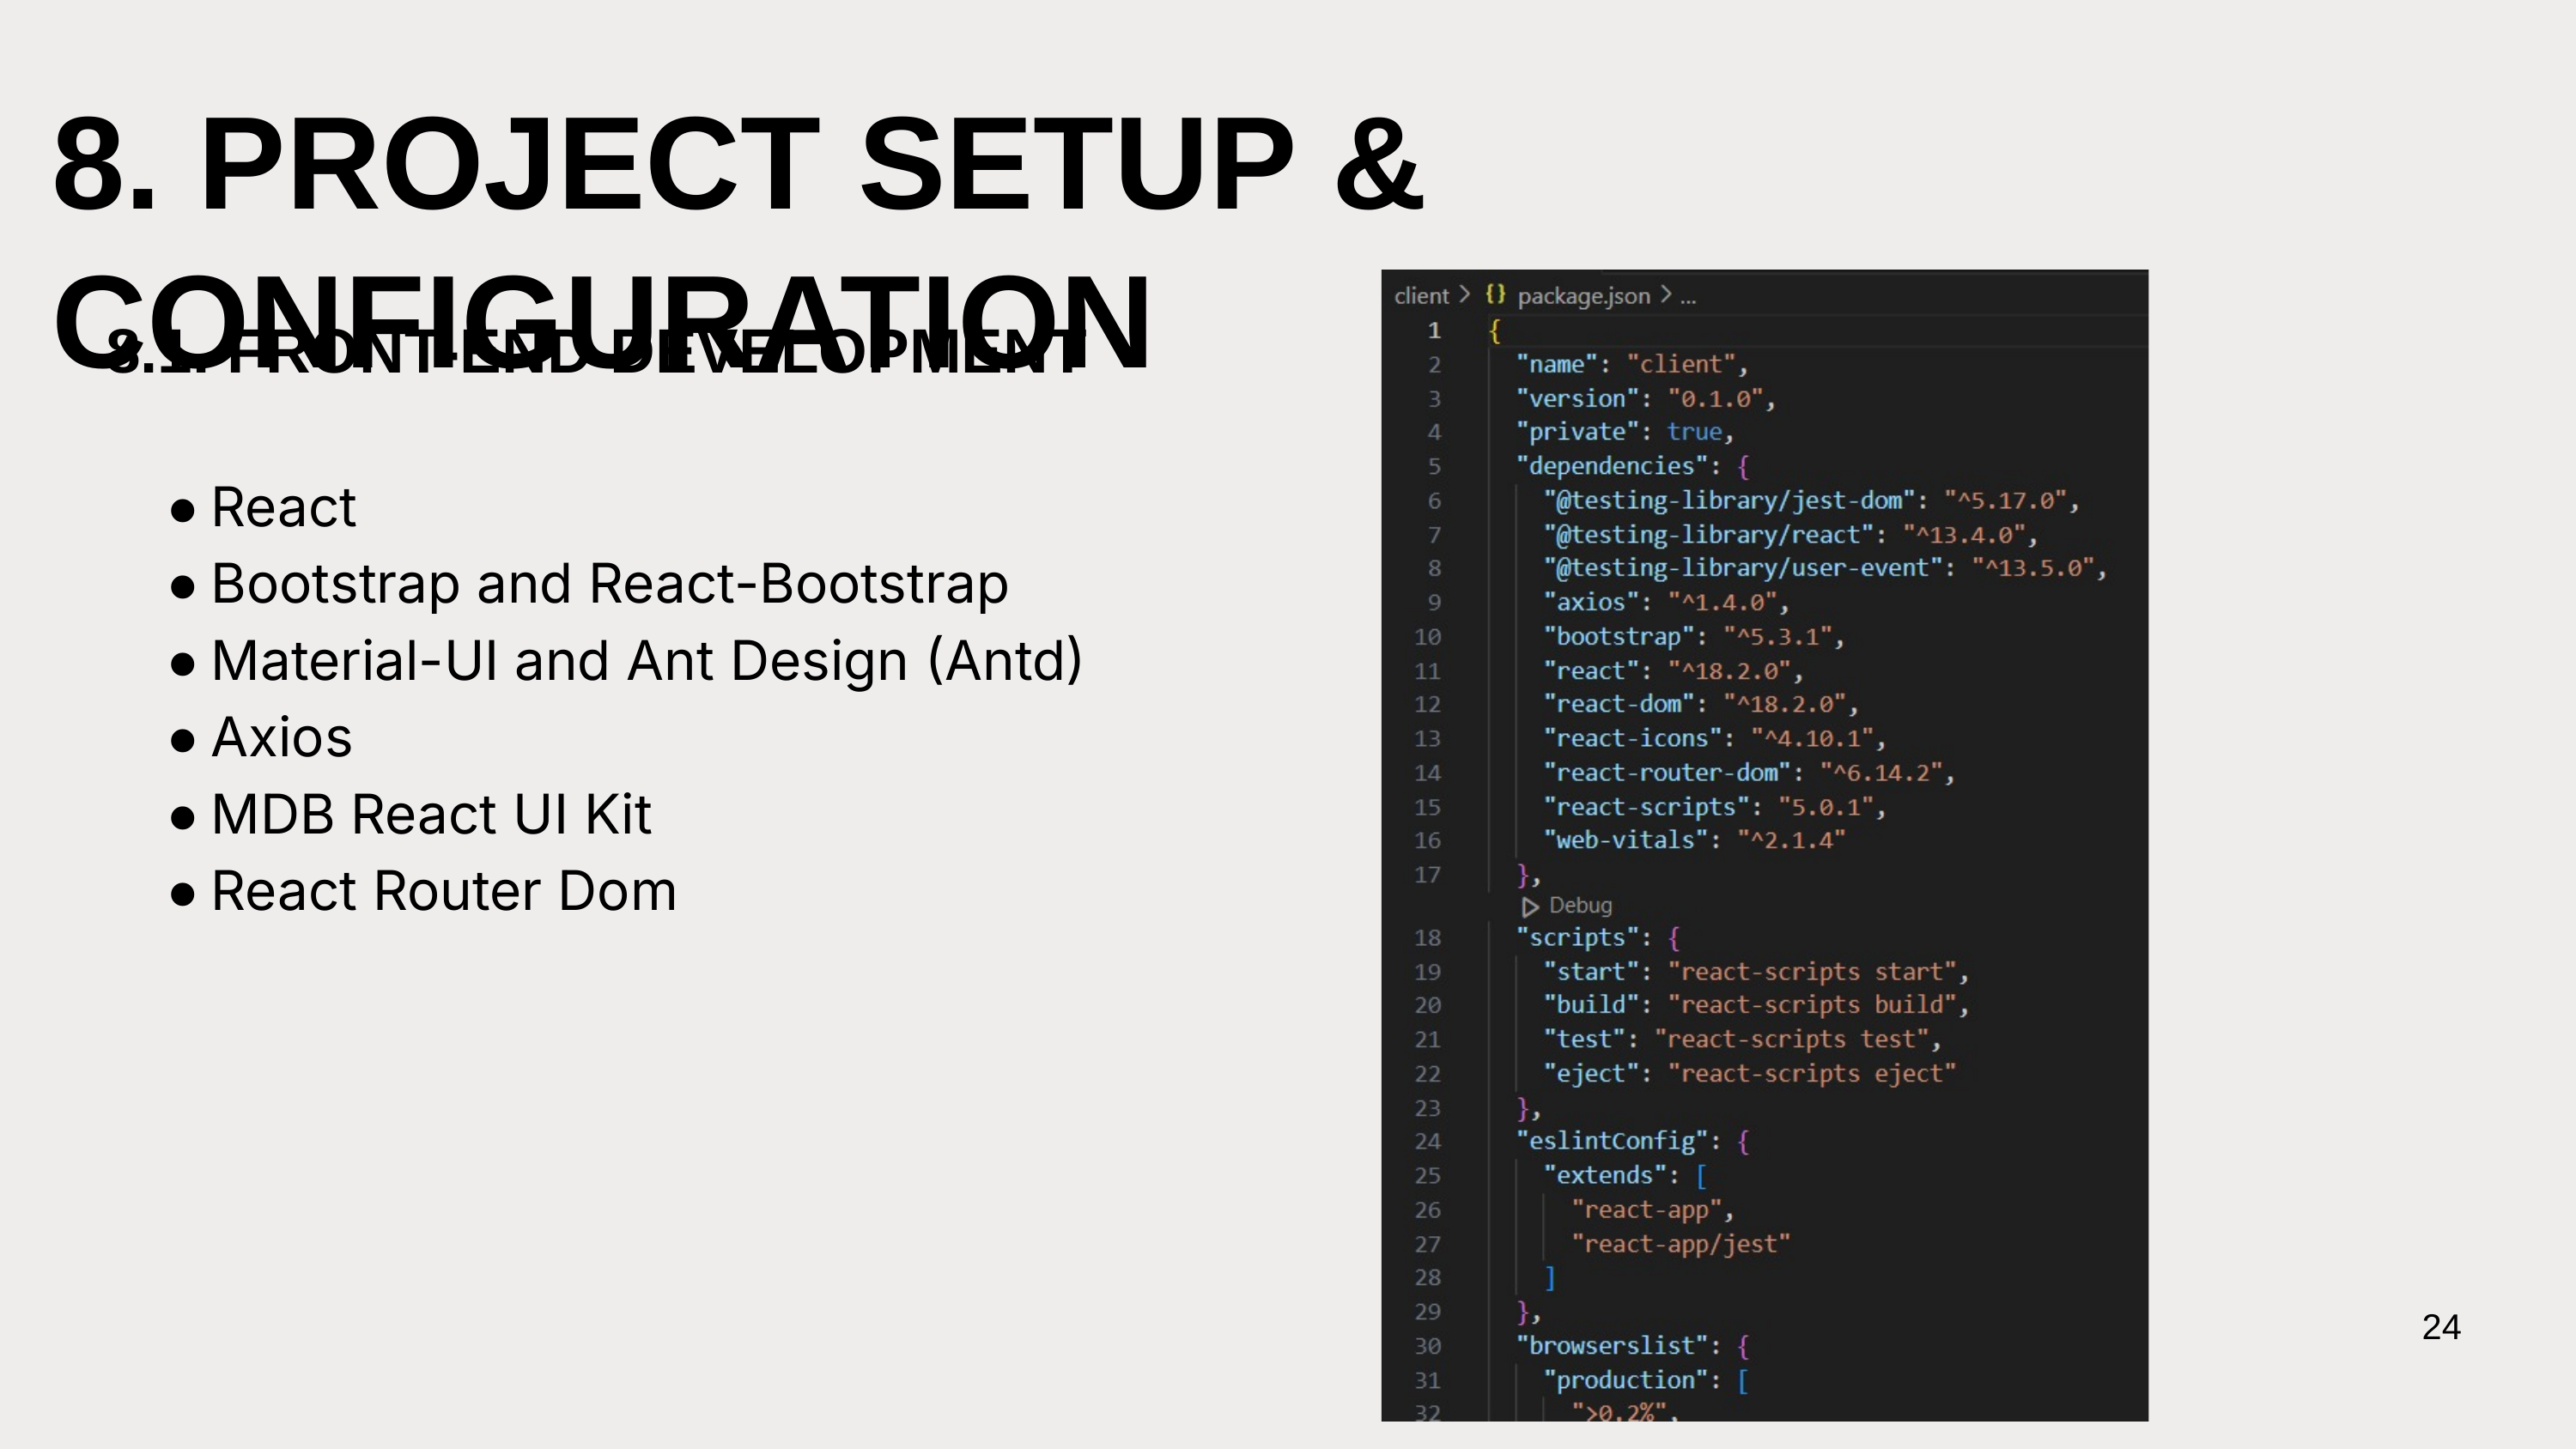

8. PROJECT SETUP & CONFIGURATION

8.1. FRONT-END DEVELOPMENT

⦁ React
⦁ Bootstrap and React-Bootstrap
⦁ Material-UI and Ant Design (Antd)
⦁ Axios
⦁ MDB React UI Kit
⦁ React Router Dom

24